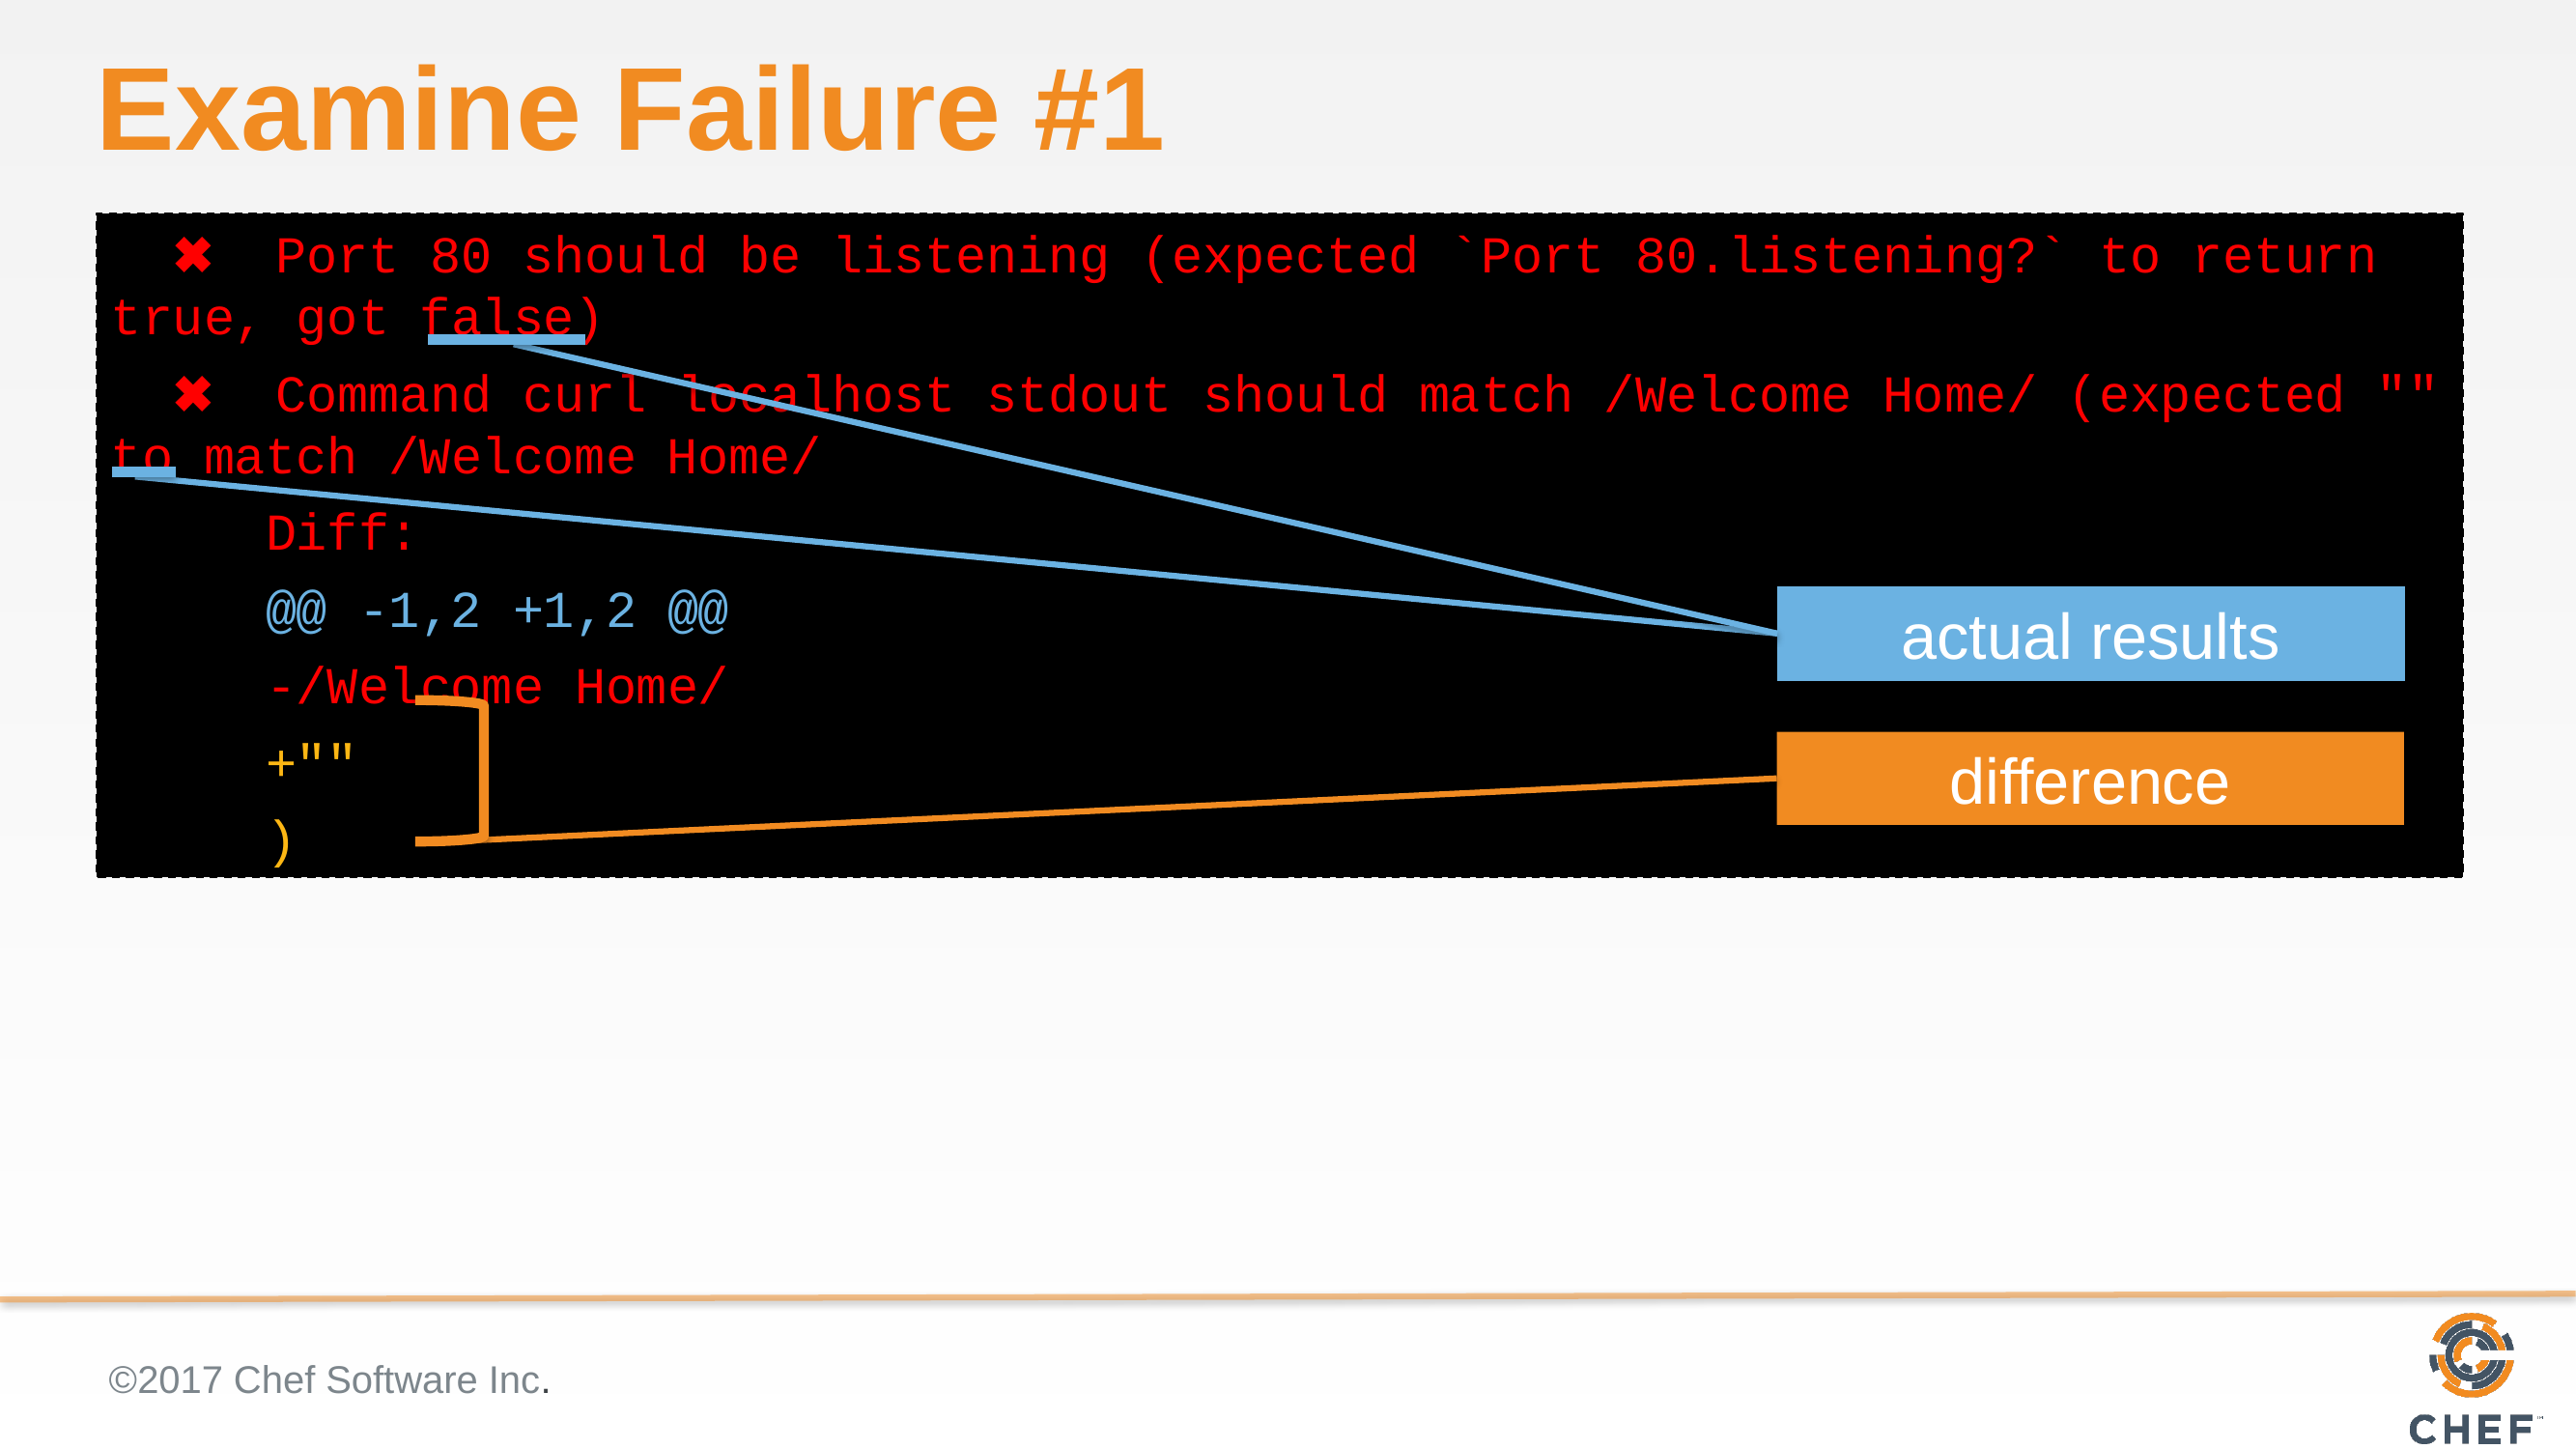

# Examine Failure #1
  ✖  Port 80 should be listening (expected `Port 80.listening?` to return true, got false)
  ✖  Command curl localhost stdout should match /Welcome Home/ (expected "" to match /Welcome Home/
     Diff:
     @@ -1,2 +1,2 @@
     -/Welcome Home/
     +""
     )
actual results

difference